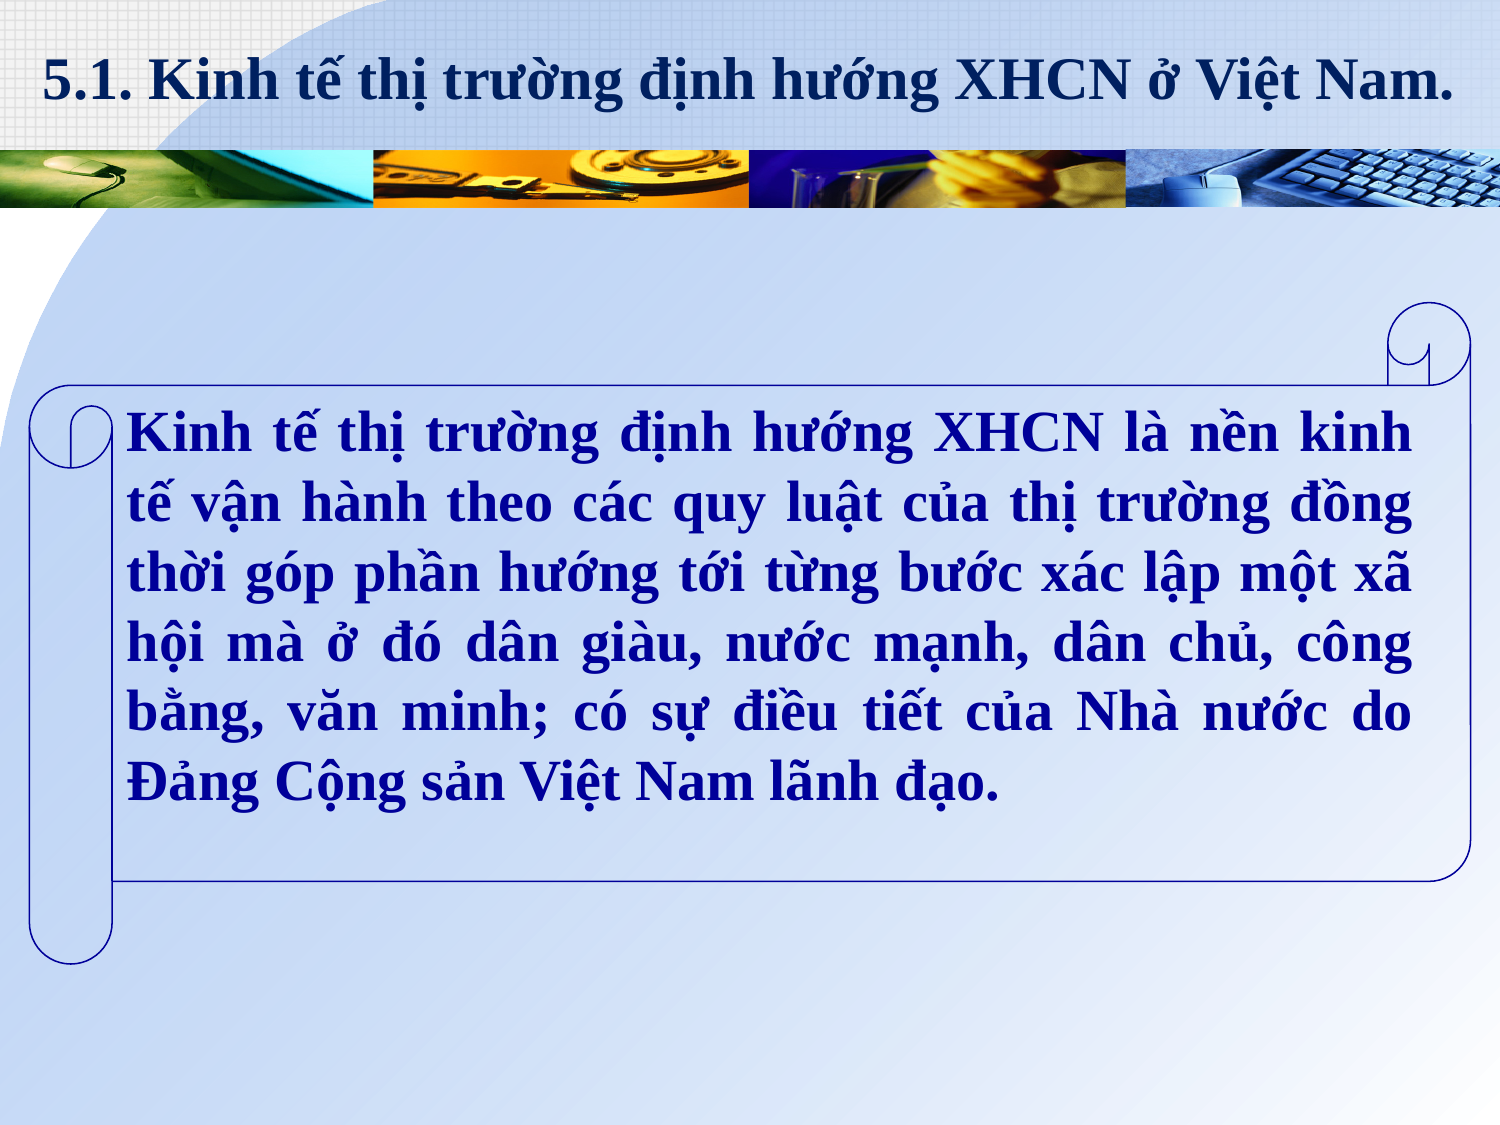

# 5.1. Kinh tế thị trường định hướng XHCN ở Việt Nam.
Kinh tế thị trường định hướng XHCN là nền kinh tế vận hành theo các quy luật của thị trường đồng thời góp phần hướng tới từng bước xác lập một xã hội mà ở đó dân giàu, nước mạnh, dân chủ, công bằng, văn minh; có sự điều tiết của Nhà nước do Đảng Cộng sản Việt Nam lãnh đạo.